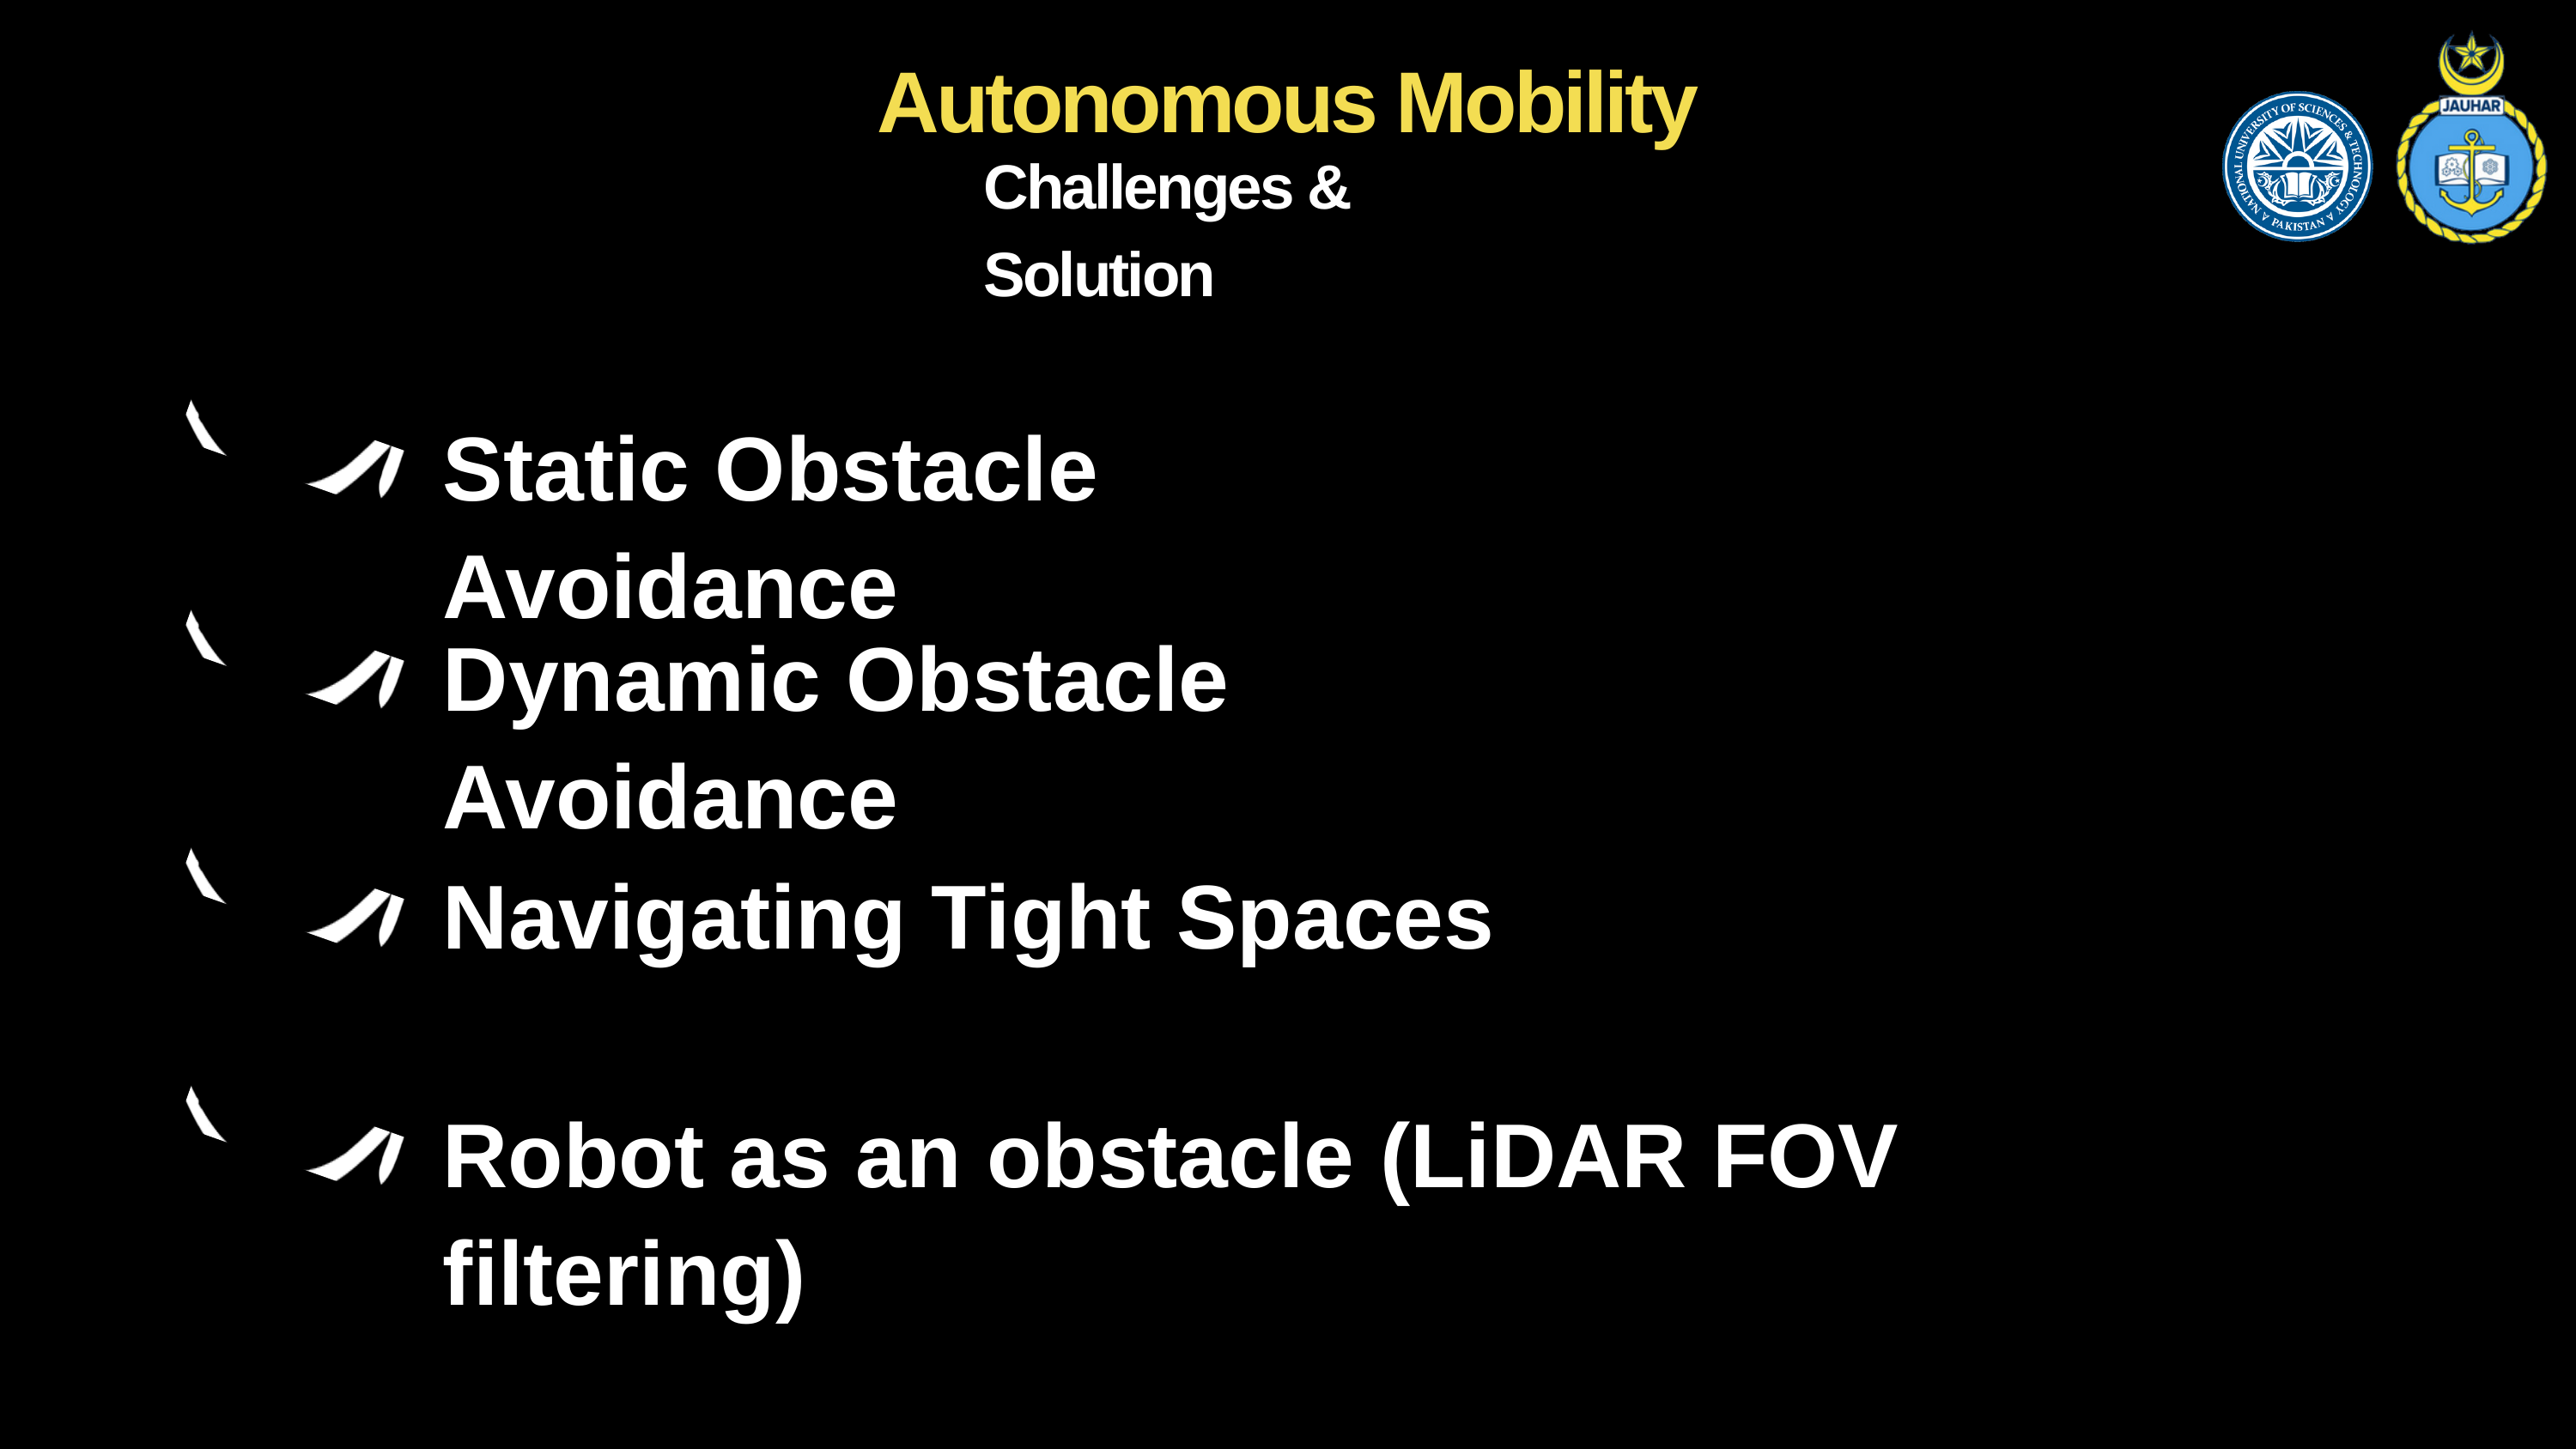

Autonomous Mobility
Challenges & Solution
Static Obstacle Avoidance

Dynamic Obstacle Avoidance

Navigating Tight Spaces
Robot as an obstacle (LiDAR FOV filtering)